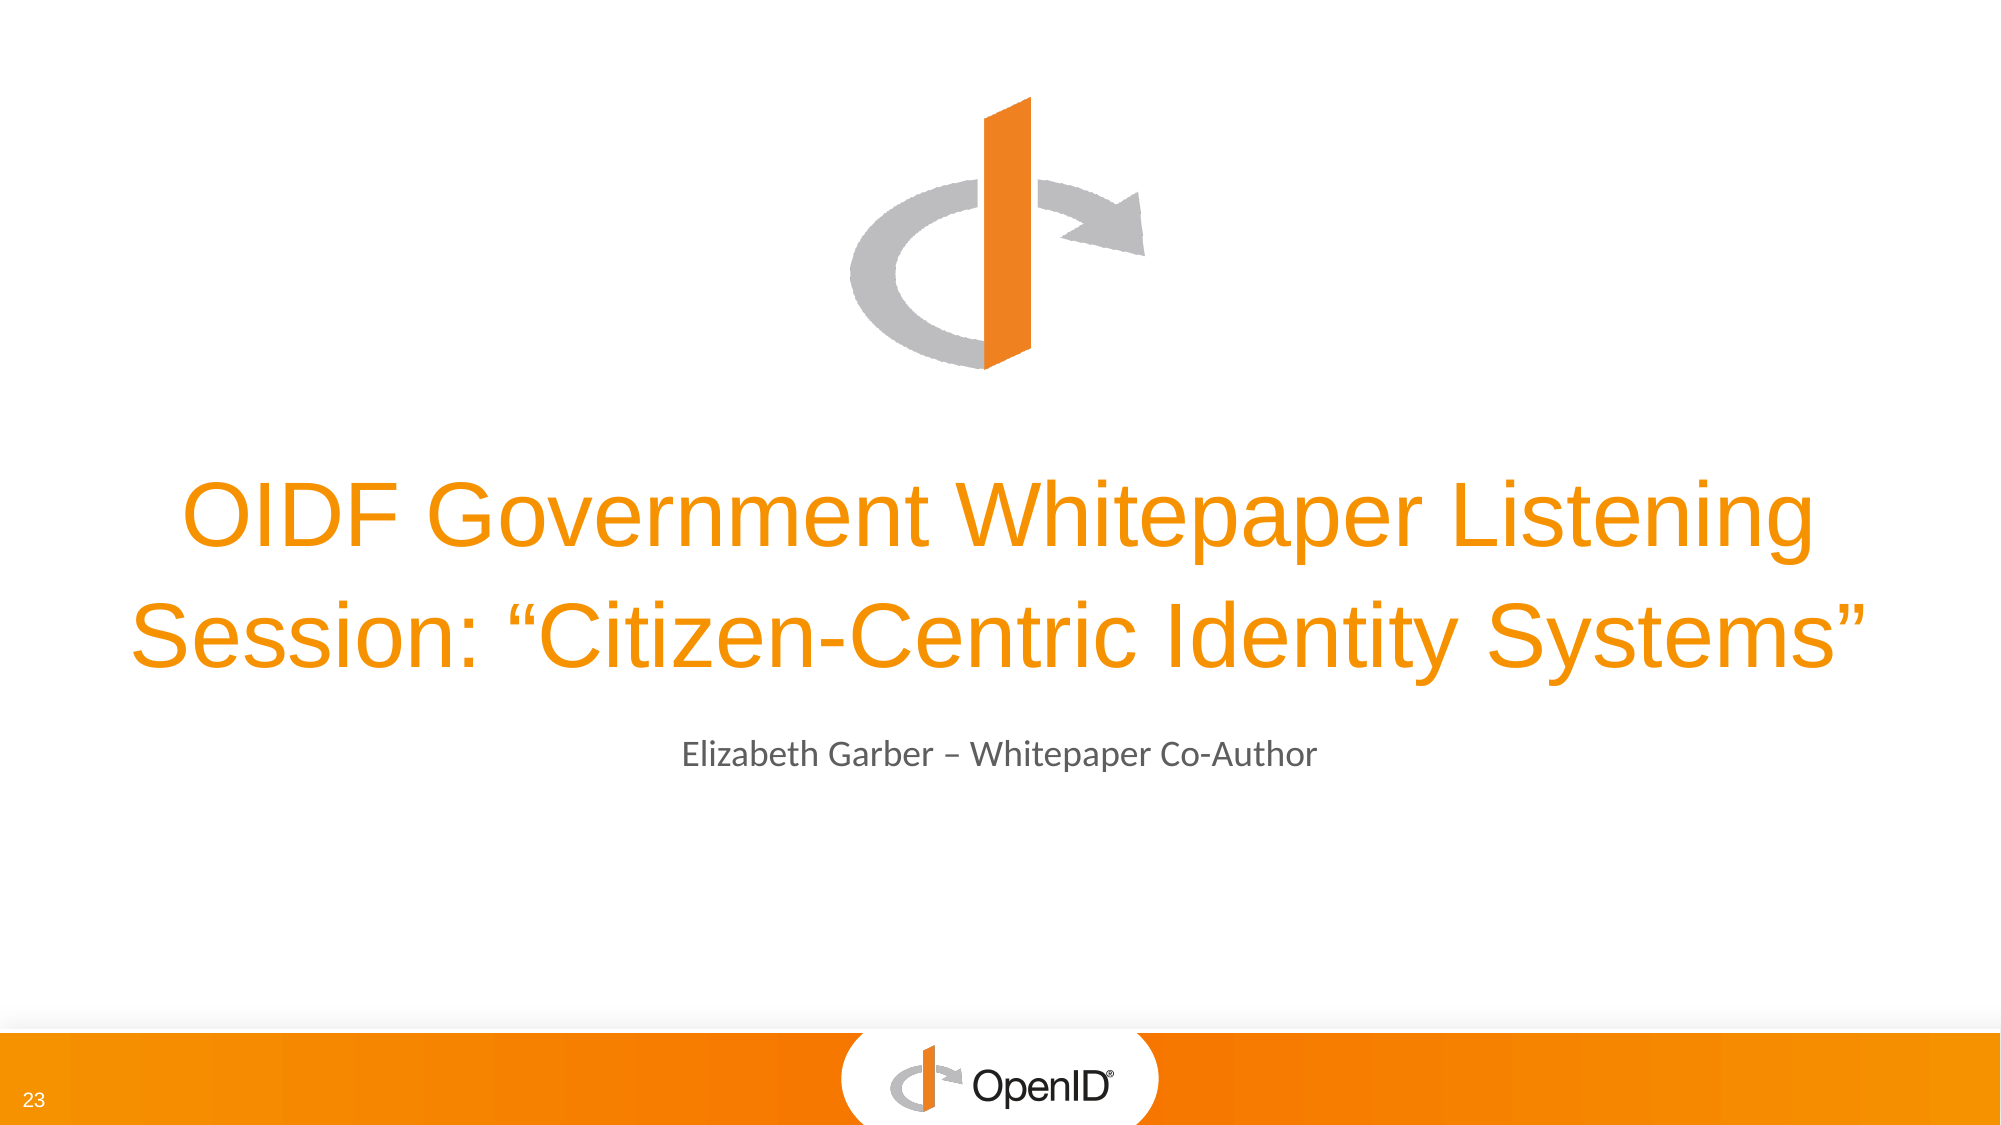

OIDF Government Whitepaper Listening Session: “Citizen-Centric Identity Systems”

Elizabeth Garber – Whitepaper Co-Author